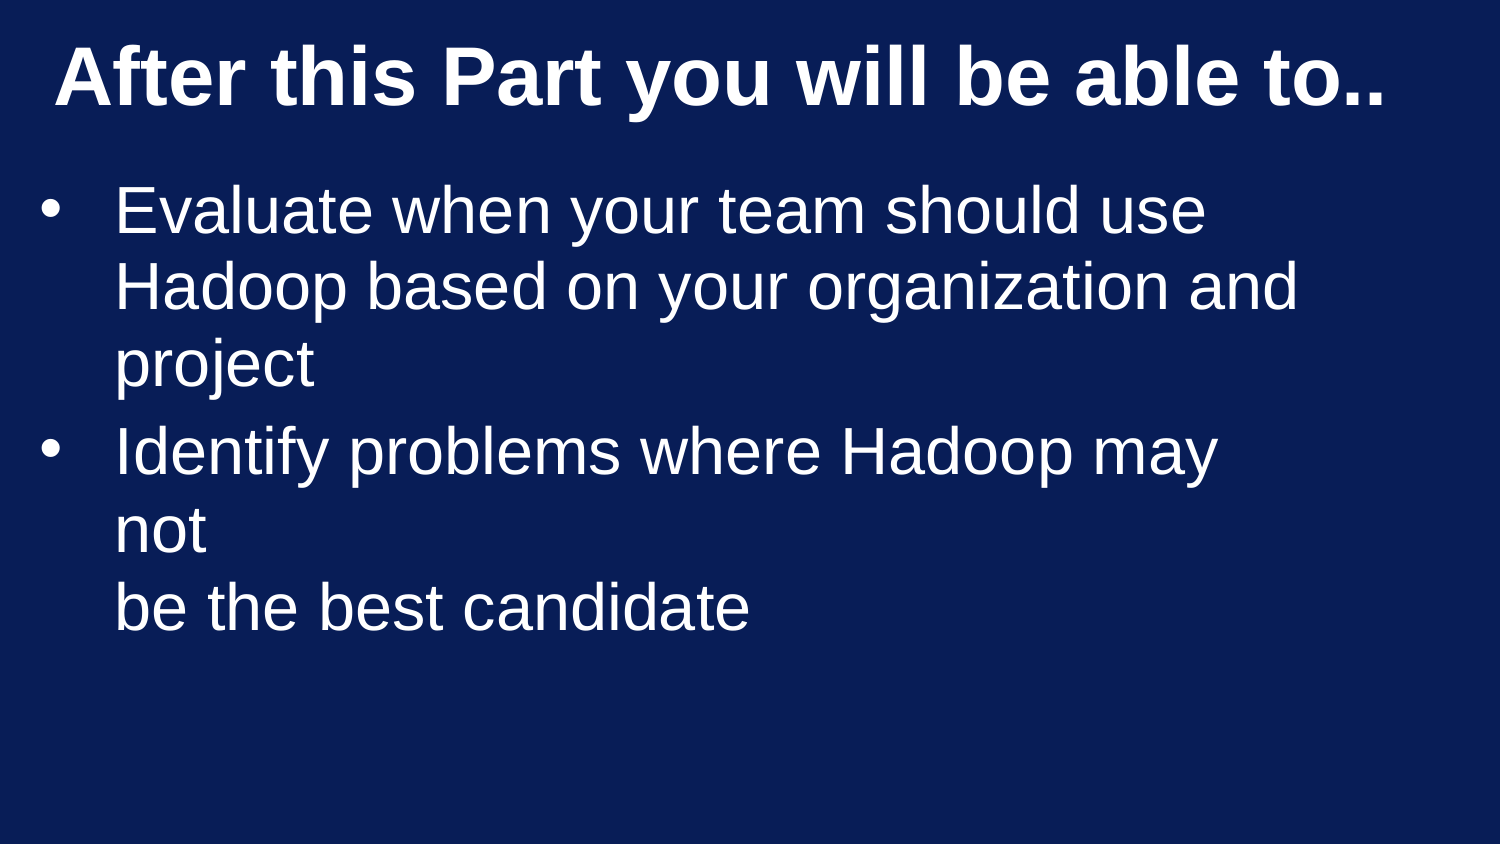

# After this Part you will be able to..
Evaluate when your team should use Hadoop based on your organization and project
Identify problems where Hadoop may not
be the best candidate